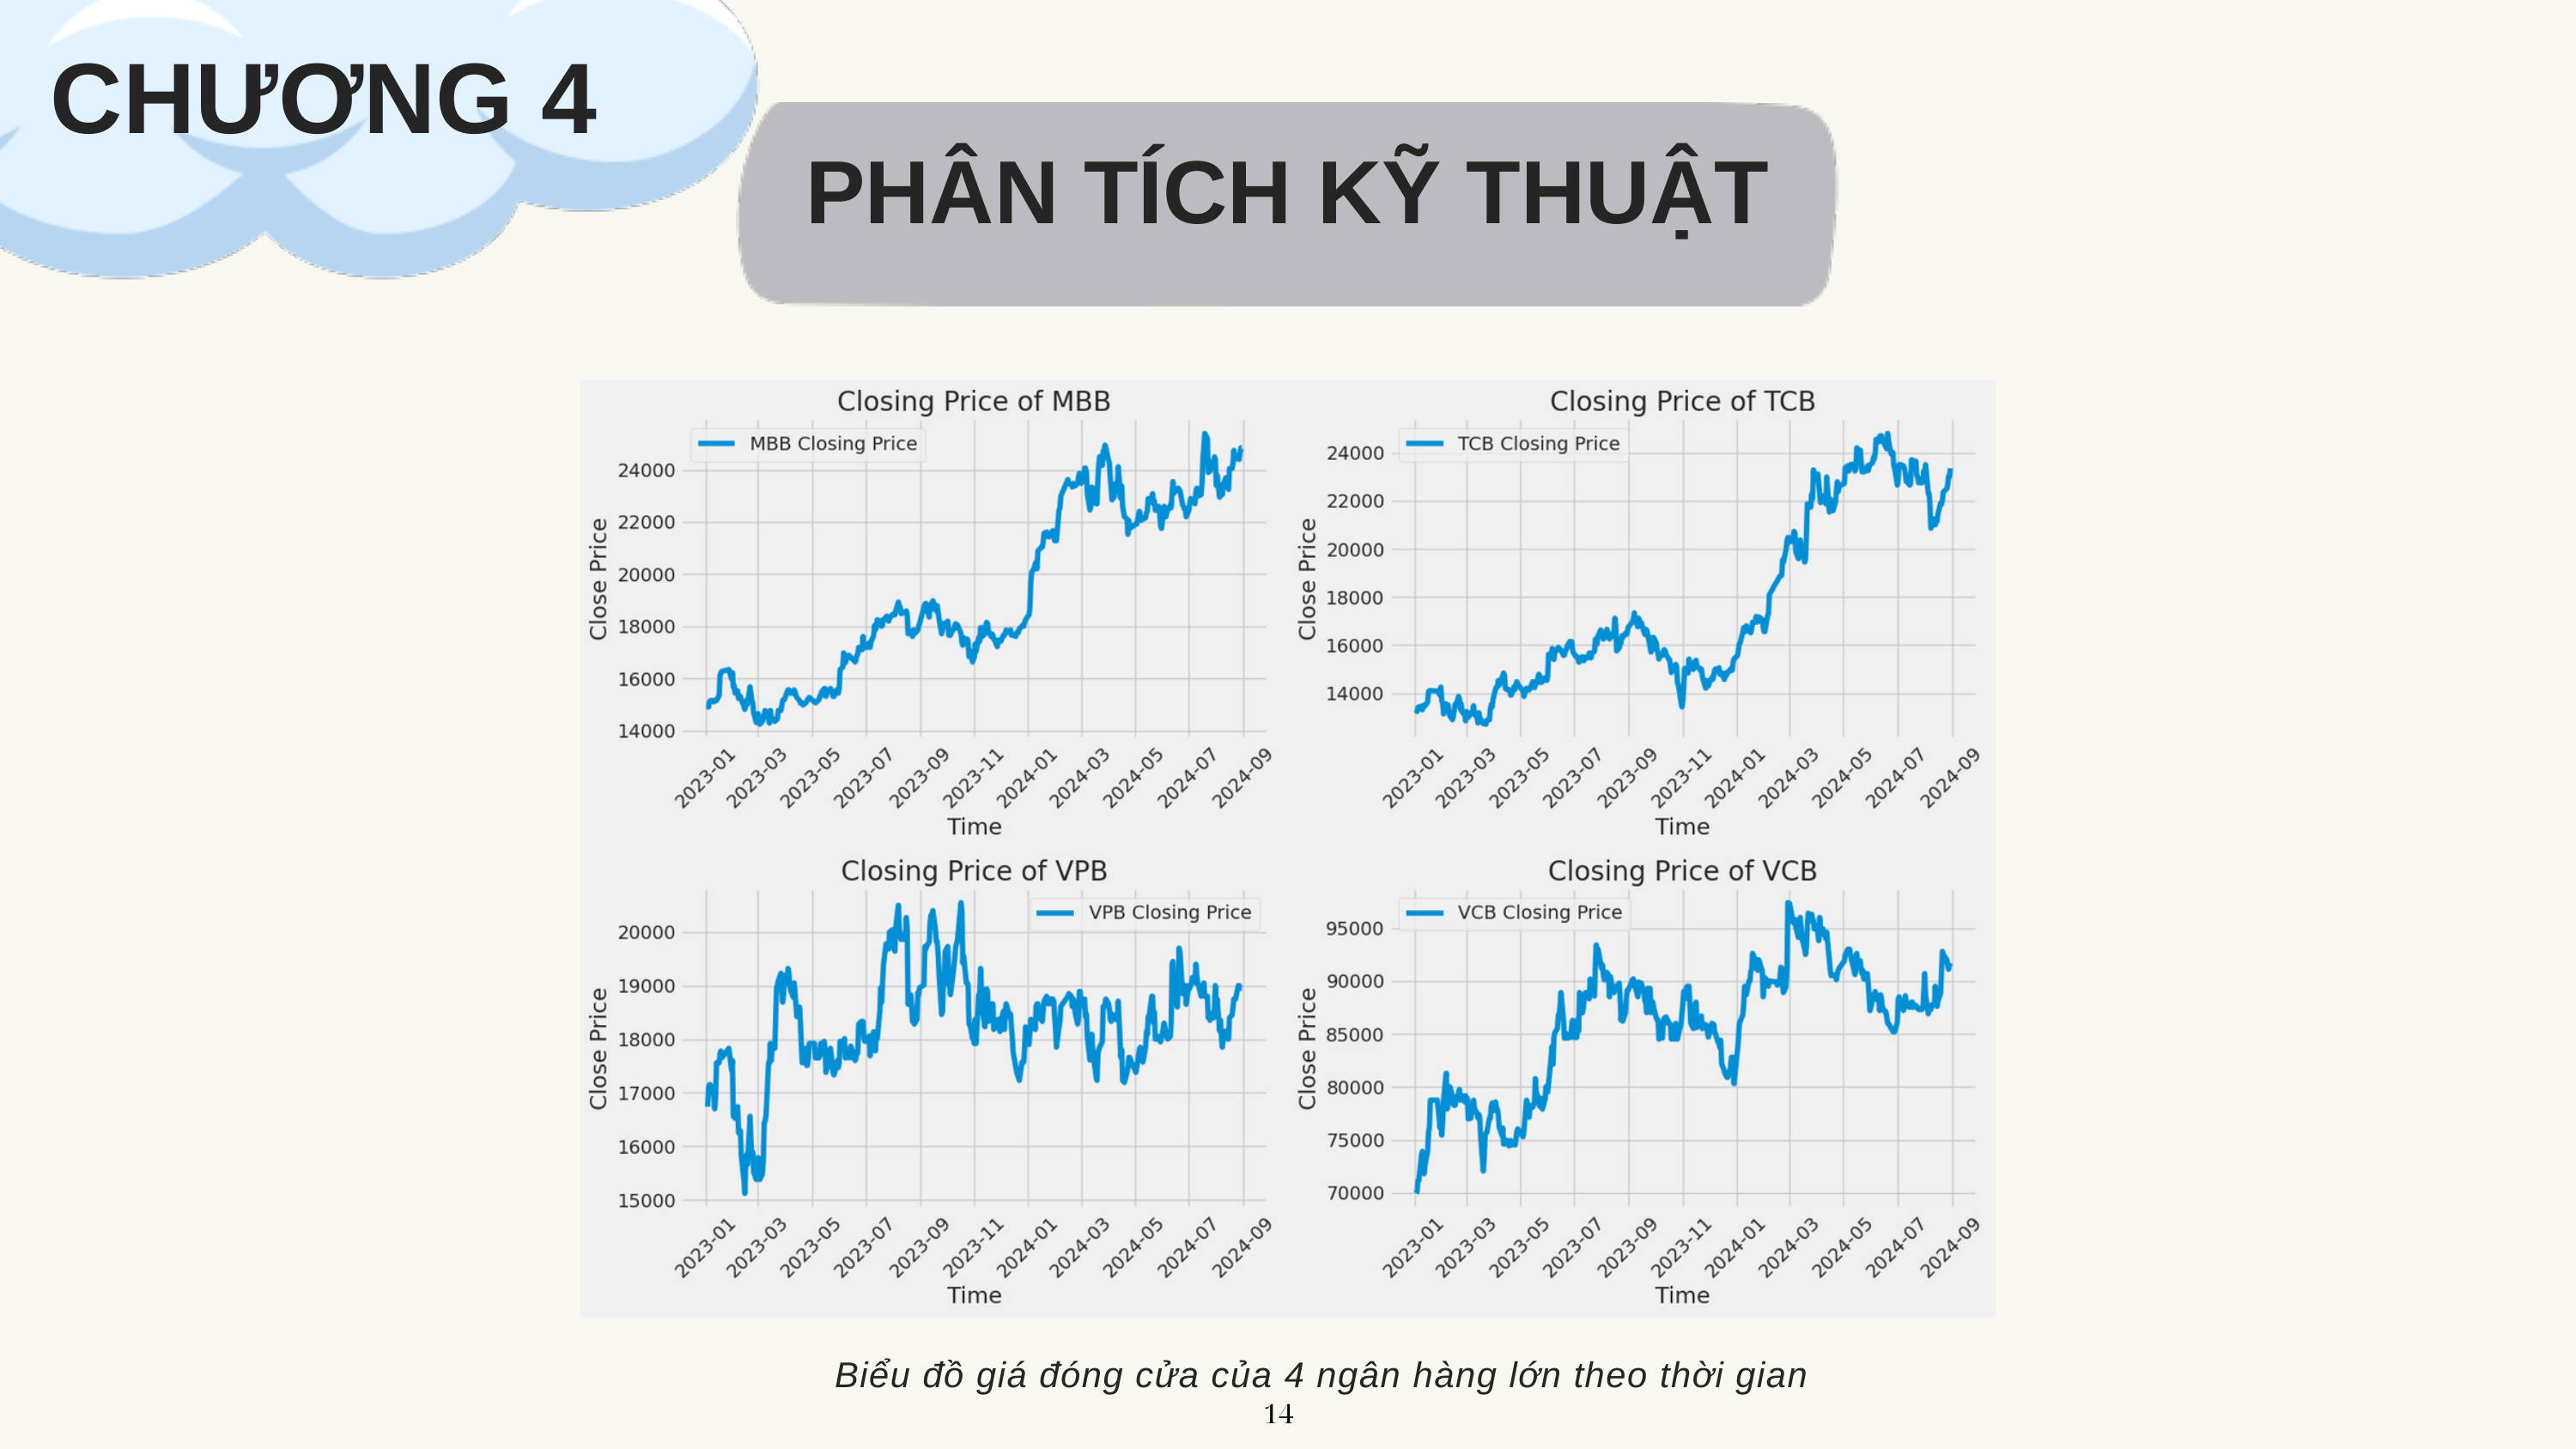

CHƯƠNG 4

PHÂN TÍCH KỸ THUẬT
CHƯƠNG 3
CHƯƠNG 4

Biểu đồ giá đóng cửa của 4 ngân hàng lớn theo thời gian
14